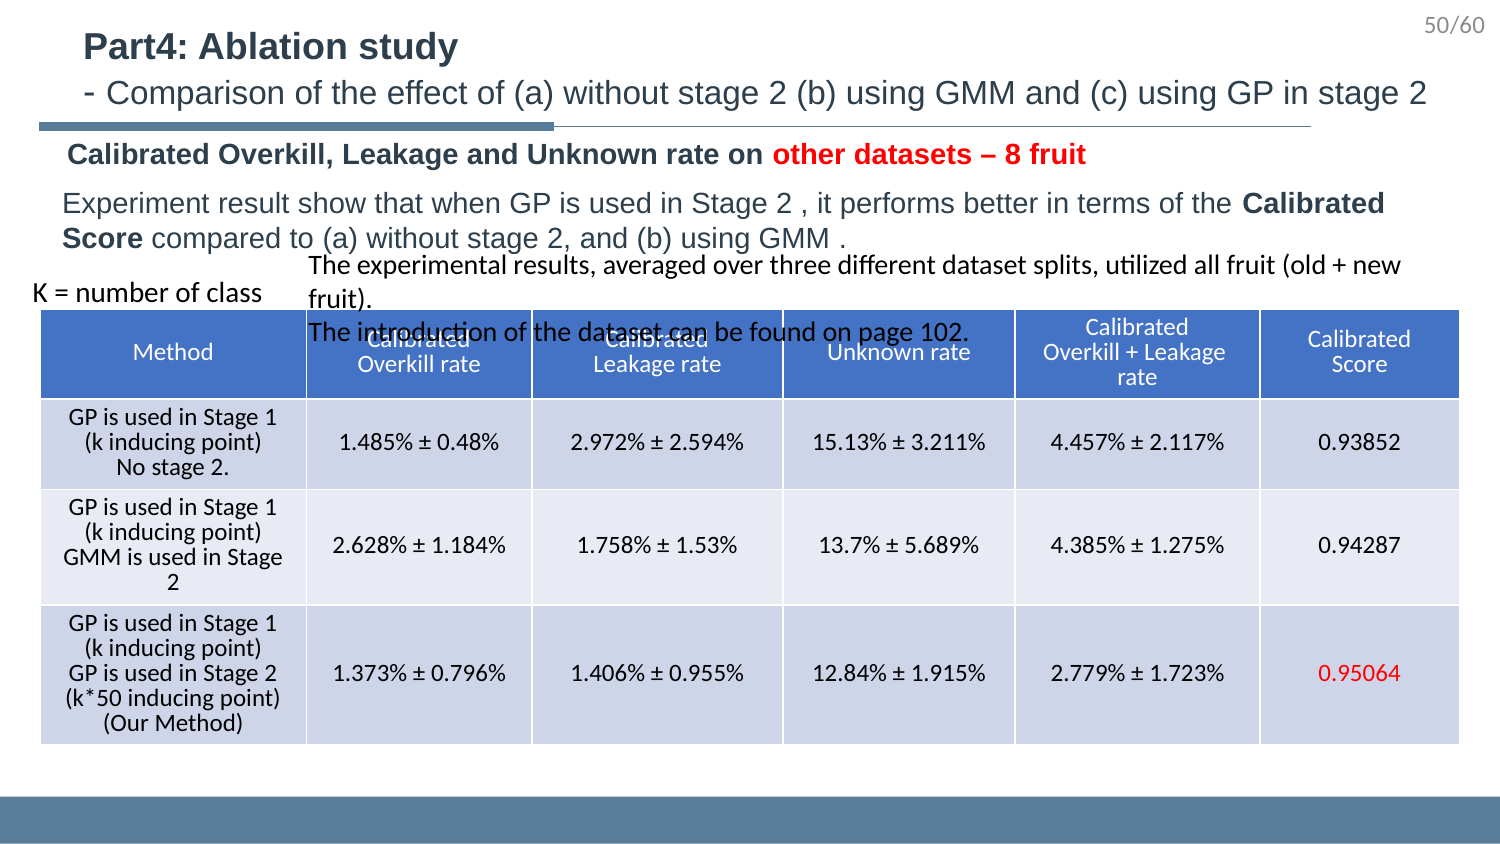

50
/60
Part4: Ablation study
- Comparison of the effect of (a) without stage 2 (b) using GMM and (c) using GP in stage 2
Calibrated Overkill, Leakage and Unknown rate on other datasets – 8 fruit
Experiment result show that when GP is used in Stage 2 , it performs better in terms of the Calibrated Score compared to (a) without stage 2, and (b) using GMM .
The experimental results, averaged over three different dataset splits, utilized all fruit (old + new fruit).
The introduction of the dataset can be found on page 102.
K = number of class
| Method | Calibrated Overkill rate | Calibrated Leakage rate | Unknown rate | Calibrated Overkill + Leakage rate | Calibrated Score |
| --- | --- | --- | --- | --- | --- |
| GP is used in Stage 1 (k inducing point) No stage 2. | 1.485% ± 0.48% | 2.972% ± 2.594% | 15.13% ± 3.211% | 4.457% ± 2.117% | 0.93852 |
| GP is used in Stage 1 (k inducing point) GMM is used in Stage 2 | 2.628% ± 1.184% | 1.758% ± 1.53% | 13.7% ± 5.689% | 4.385% ± 1.275% | 0.94287 |
| GP is used in Stage 1 (k inducing point) GP is used in Stage 2 (k\*50 inducing point) (Our Method) | 1.373% ± 0.796% | 1.406% ± 0.955% | 12.84% ± 1.915% | 2.779% ± 1.723% | 0.95064 |